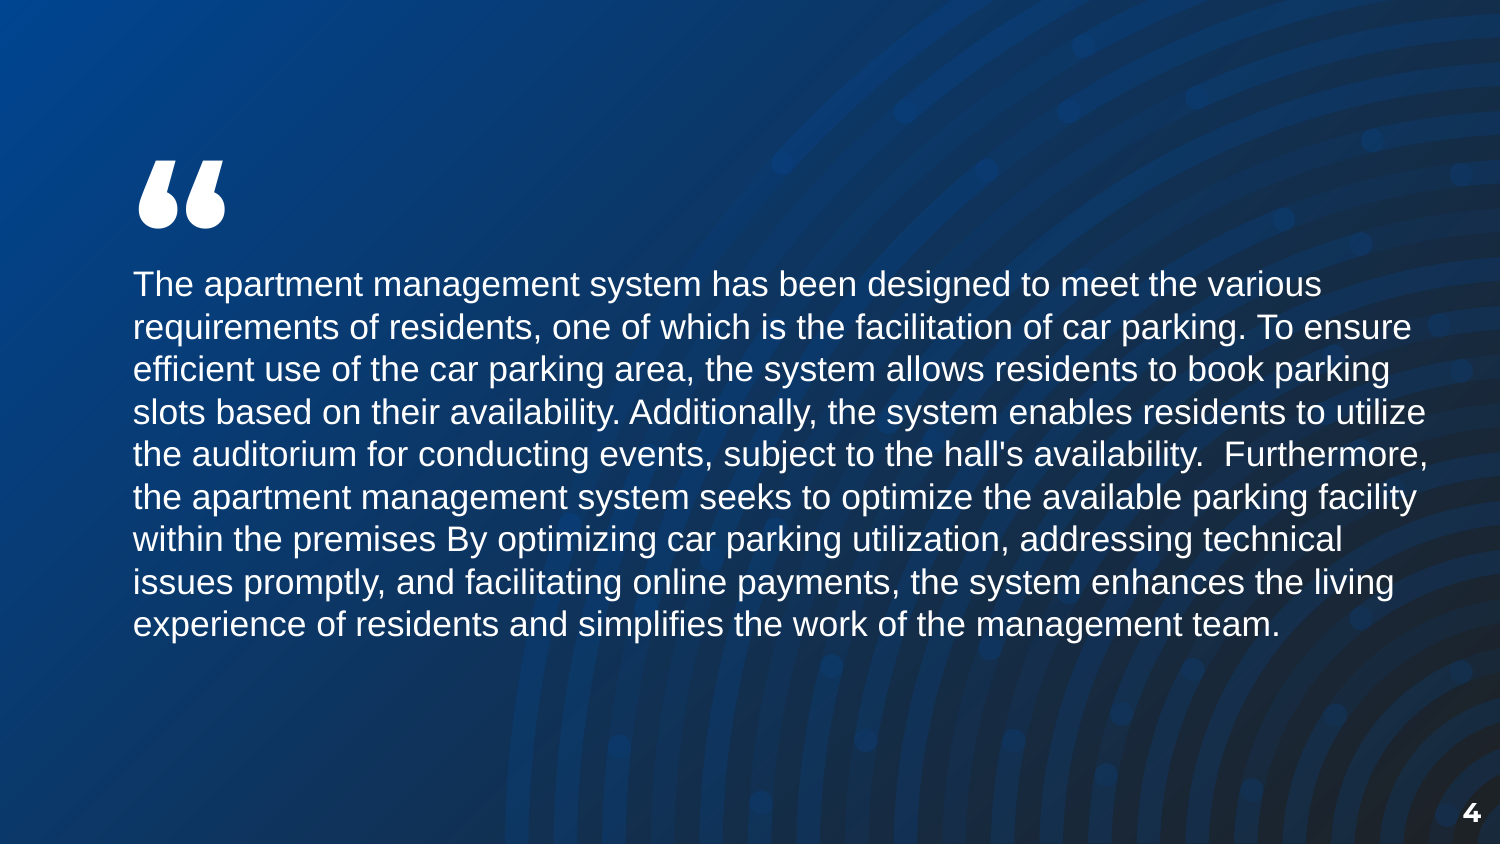

The apartment management system has been designed to meet the various requirements of residents, one of which is the facilitation of car parking. To ensure efficient use of the car parking area, the system allows residents to book parking slots based on their availability. Additionally, the system enables residents to utilize the auditorium for conducting events, subject to the hall's availability.  Furthermore, the apartment management system seeks to optimize the available parking facility within the premises By optimizing car parking utilization, addressing technical issues promptly, and facilitating online payments, the system enhances the living experience of residents and simplifies the work of the management team.

4